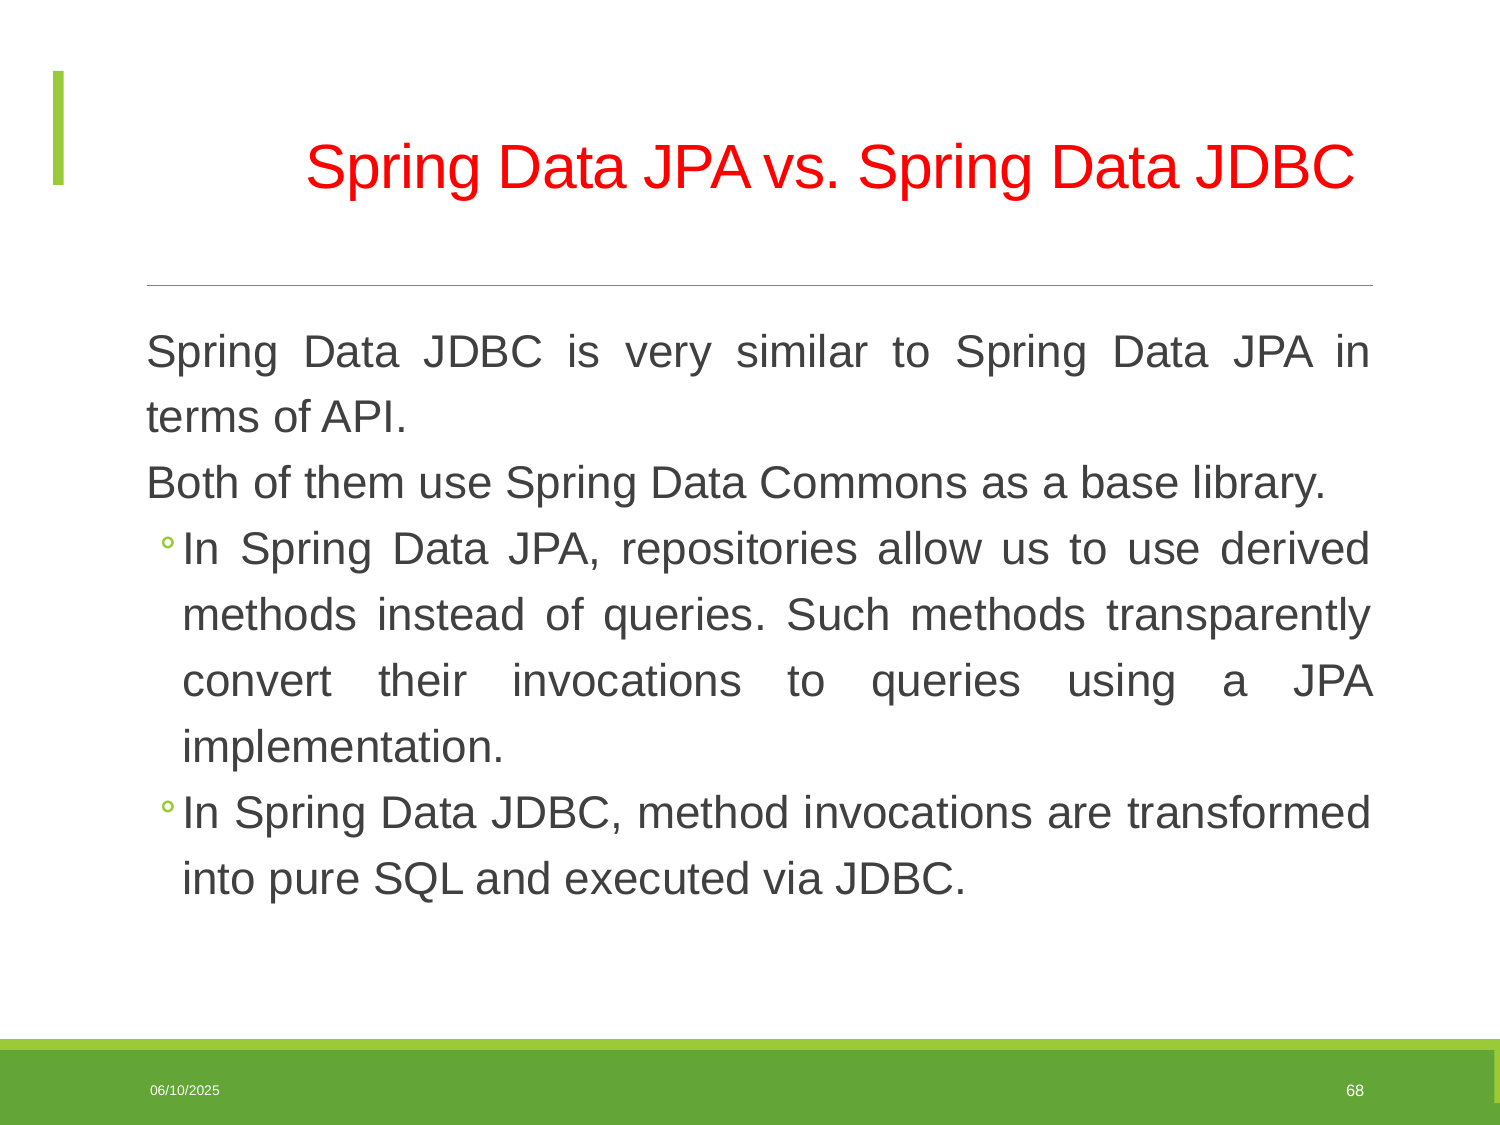

# Spring Data JPA vs. Spring Data JDBC
Spring Data JDBC is very similar to Spring Data JPA in terms of API.
Both of them use Spring Data Commons as a base library.
In Spring Data JPA, repositories allow us to use derived methods instead of queries. Such methods transparently convert their invocations to queries using a JPA implementation.
In Spring Data JDBC, method invocations are transformed into pure SQL and executed via JDBC.
06/10/2025
68